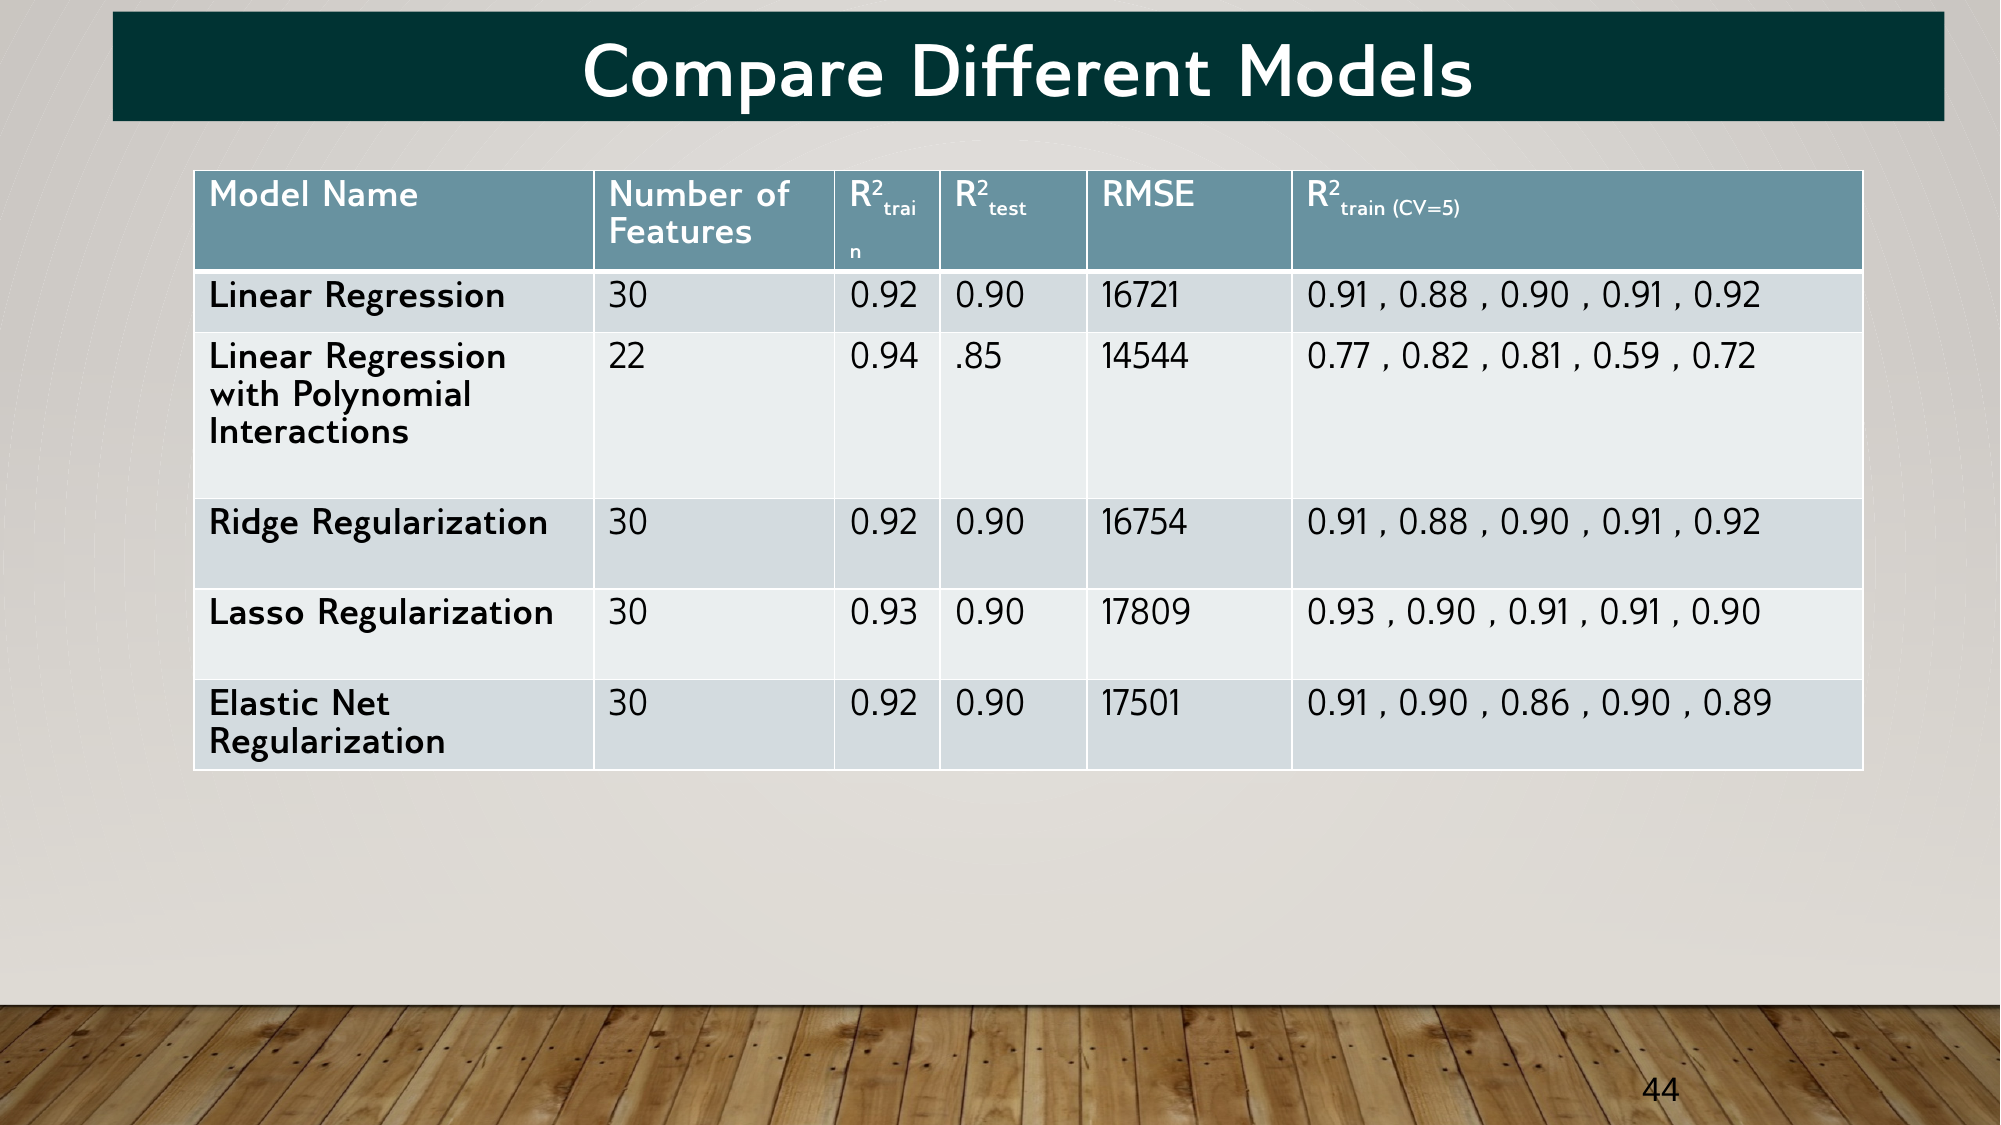

Compare Different Models
| Model Name | Number of Features | R2train | R2test | RMSE | R2train (CV=5) |
| --- | --- | --- | --- | --- | --- |
| Linear Regression | 30 | 0.92 | 0.90 | 16721 | 0.91 , 0.88 , 0.90 , 0.91 , 0.92 |
| Linear Regression with Polynomial Interactions | 22 | 0.94 | .85 | 14544 | 0.77 , 0.82 , 0.81 , 0.59 , 0.72 |
| Ridge Regularization | 30 | 0.92 | 0.90 | 16754 | 0.91 , 0.88 , 0.90 , 0.91 , 0.92 |
| Lasso Regularization | 30 | 0.93 | 0.90 | 17809 | 0.93 , 0.90 , 0.91 , 0.91 , 0.90 |
| Elastic Net Regularization | 30 | 0.92 | 0.90 | 17501 | 0.91 , 0.90 , 0.86 , 0.90 , 0.89 |
44